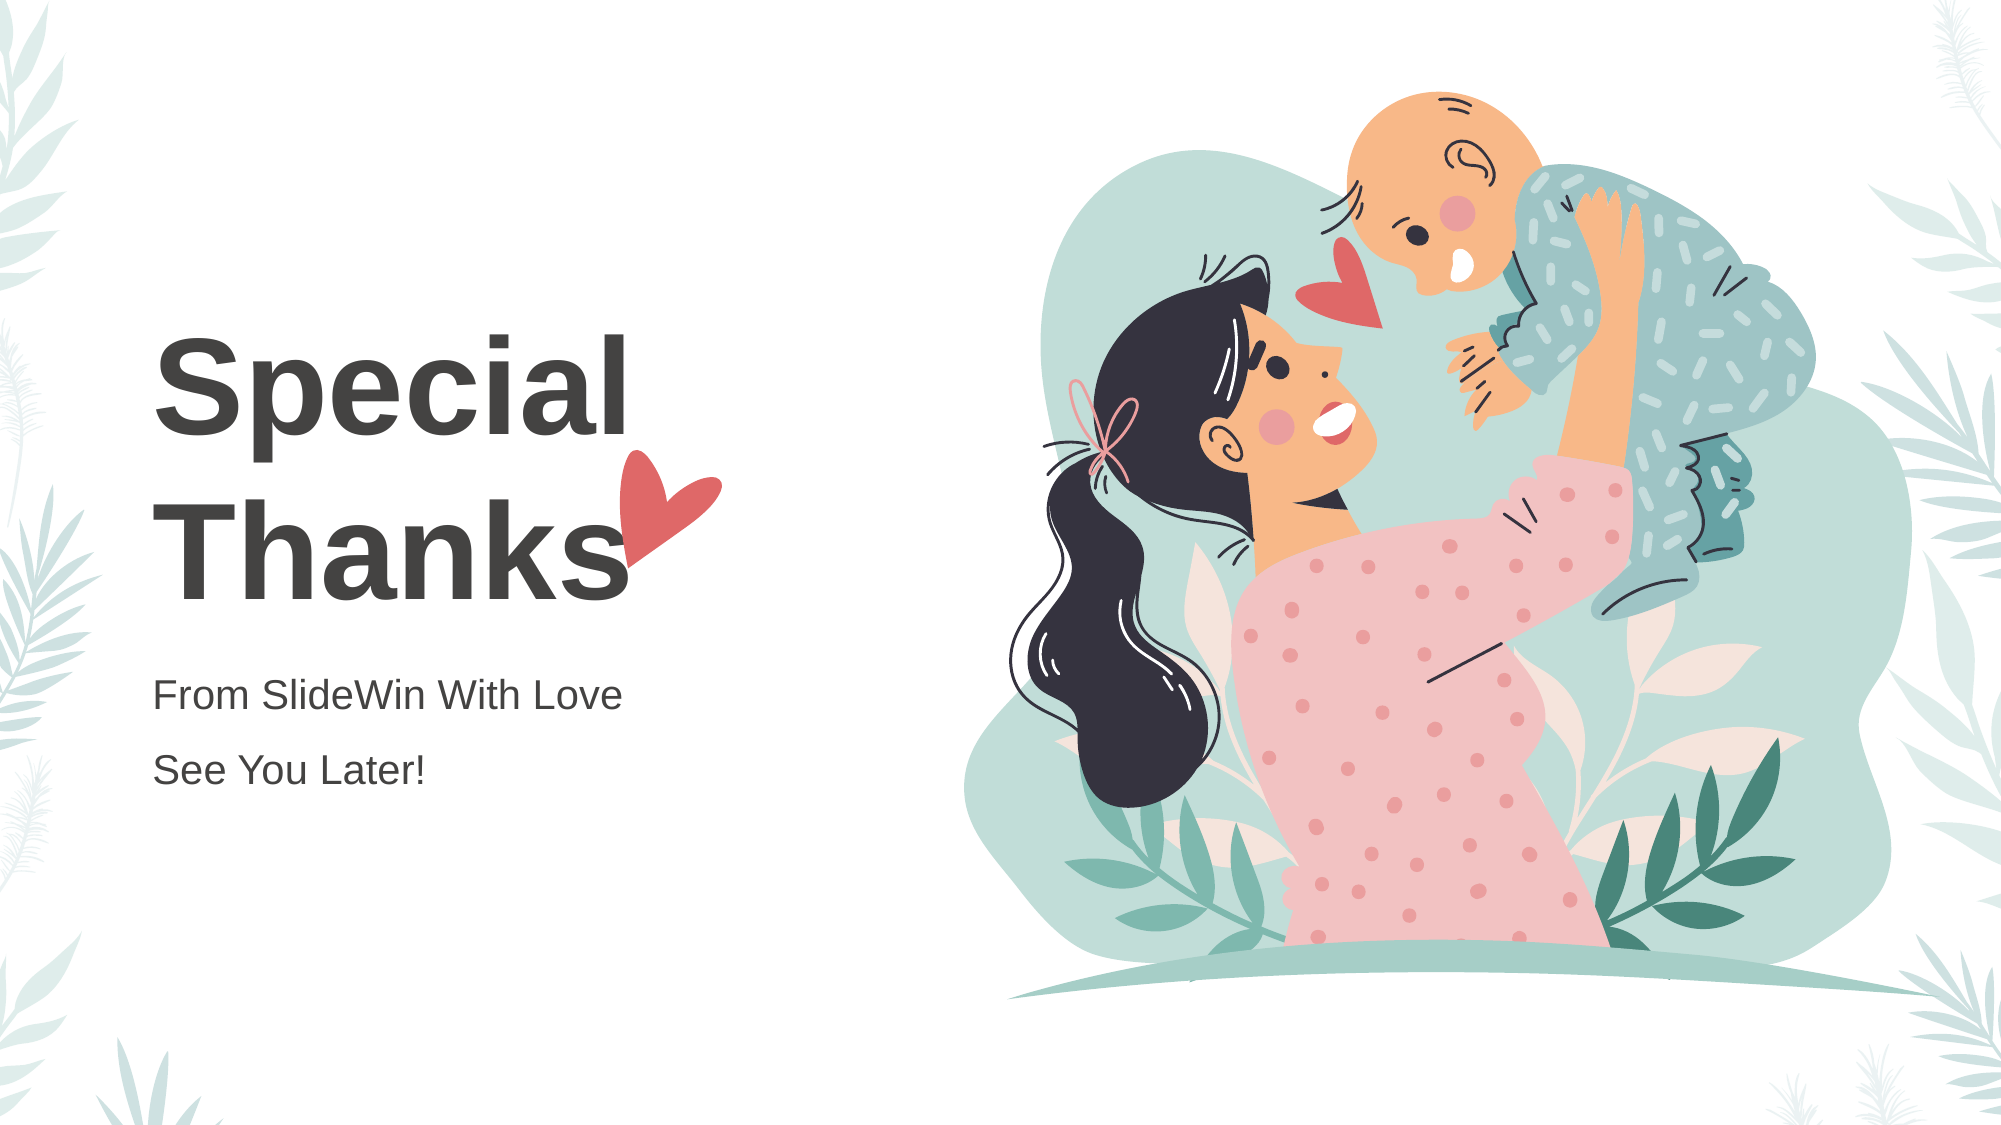

Special Thanks

From SlideWin With Love
See You Later!